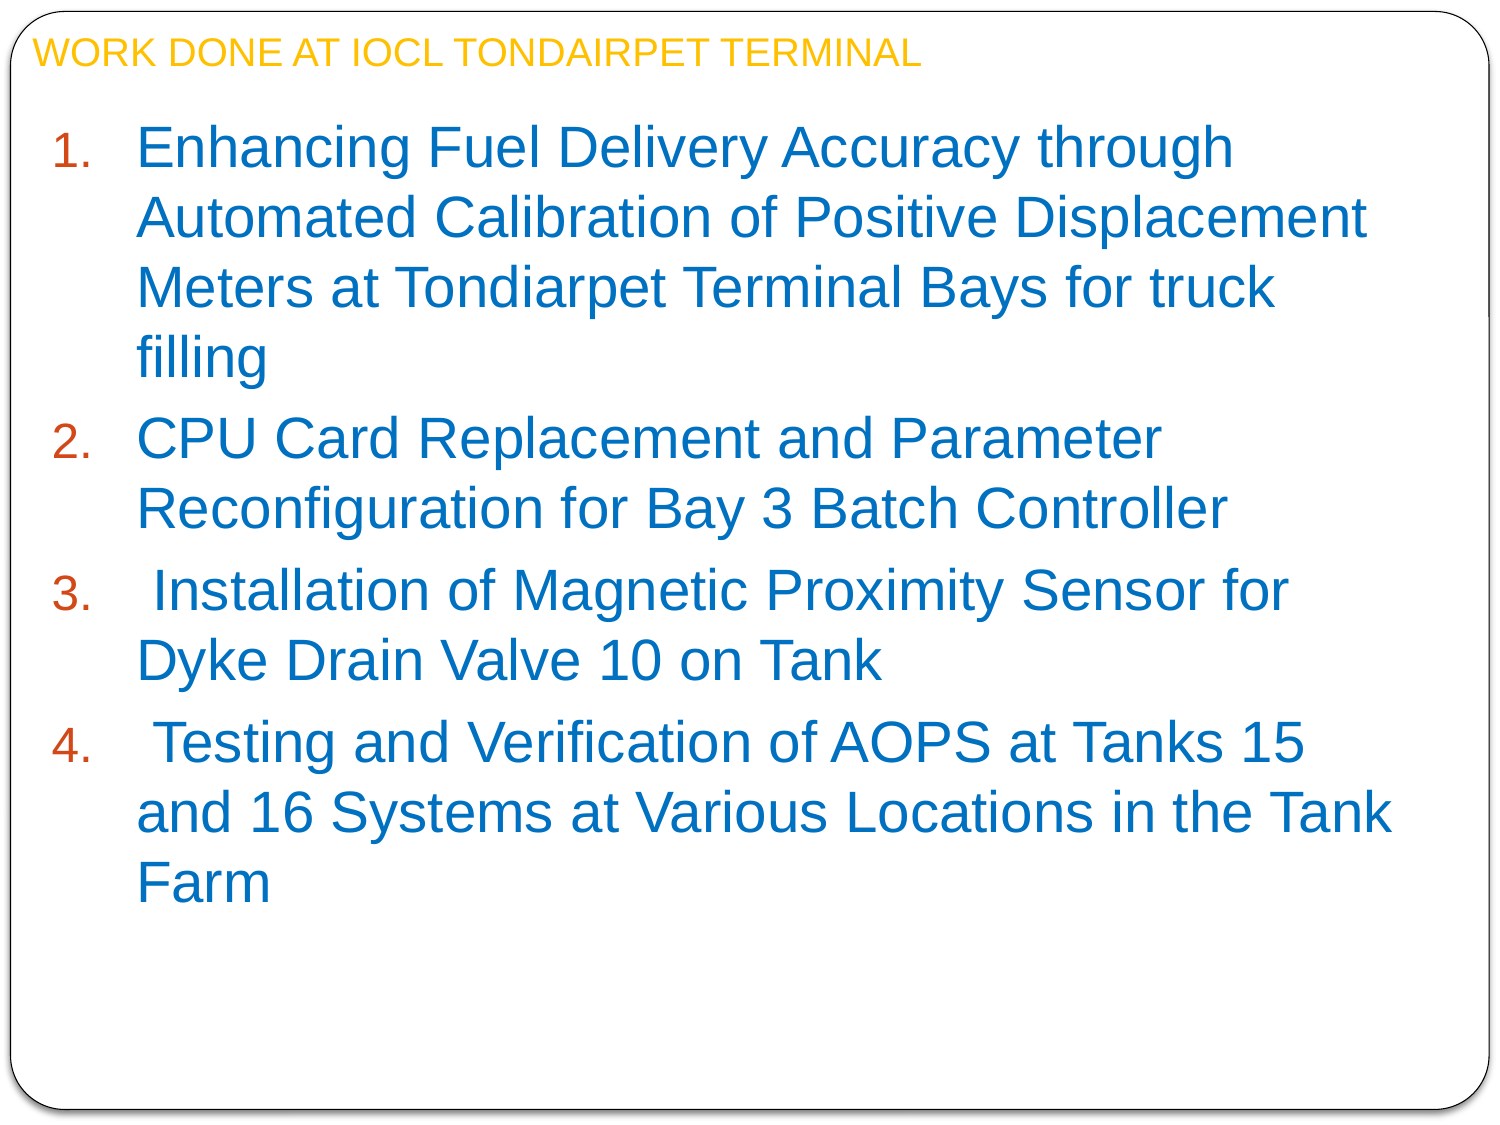

# WORK DONE AT IOCL TONDAIRPET TERMINAL
Enhancing Fuel Delivery Accuracy through Automated Calibration of Positive Displacement Meters at Tondiarpet Terminal Bays for truck filling
CPU Card Replacement and Parameter Reconfiguration for Bay 3 Batch Controller
 Installation of Magnetic Proximity Sensor for Dyke Drain Valve 10 on Tank
 Testing and Verification of AOPS at Tanks 15 and 16 Systems at Various Locations in the Tank Farm